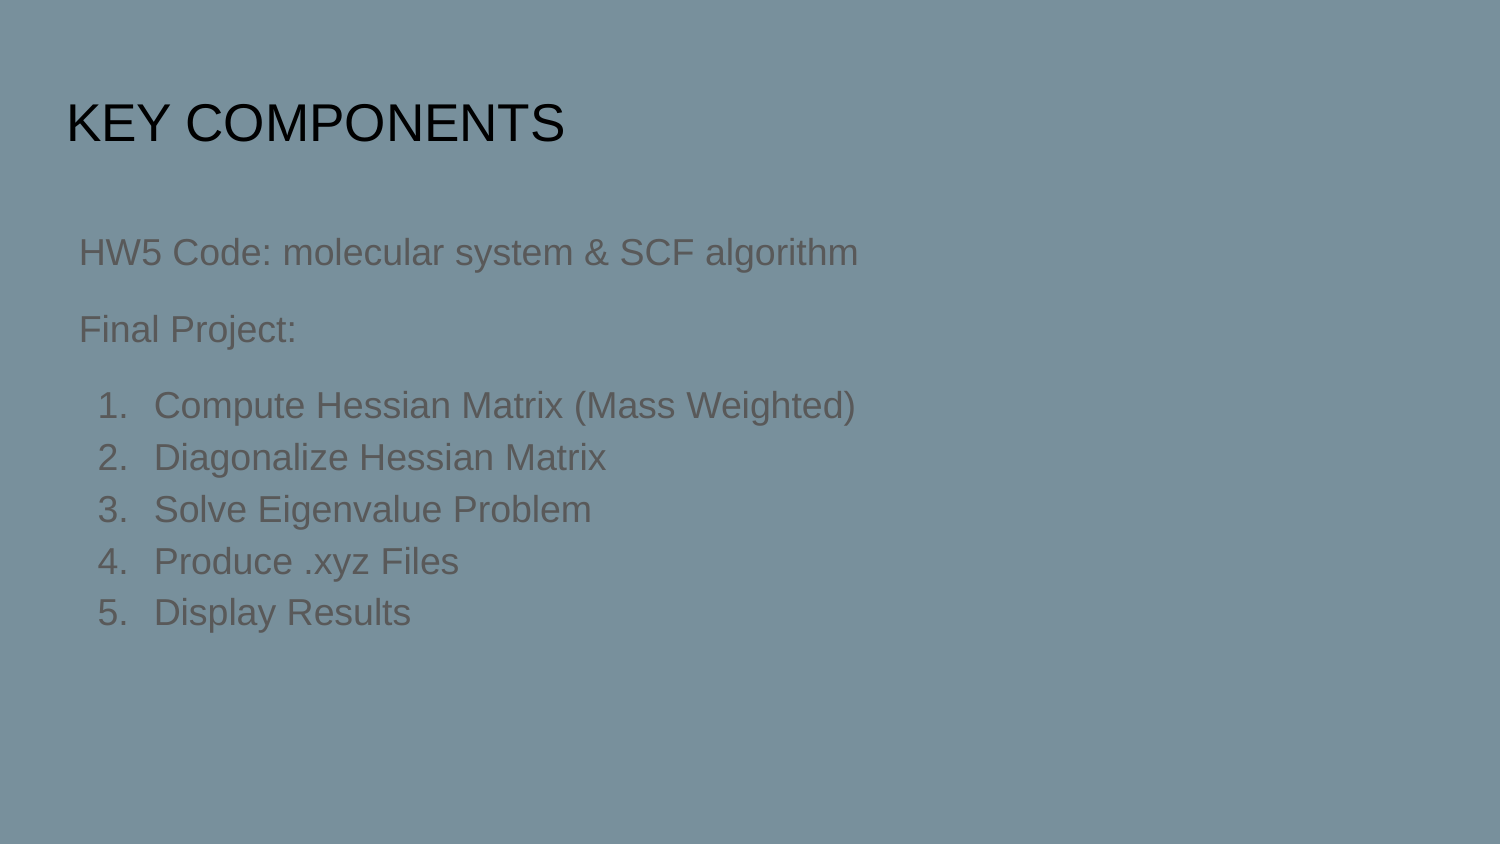

# KEY COMPONENTS
HW5 Code: molecular system & SCF algorithm
Final Project:
Compute Hessian Matrix (Mass Weighted)
Diagonalize Hessian Matrix
Solve Eigenvalue Problem
Produce .xyz Files
Display Results